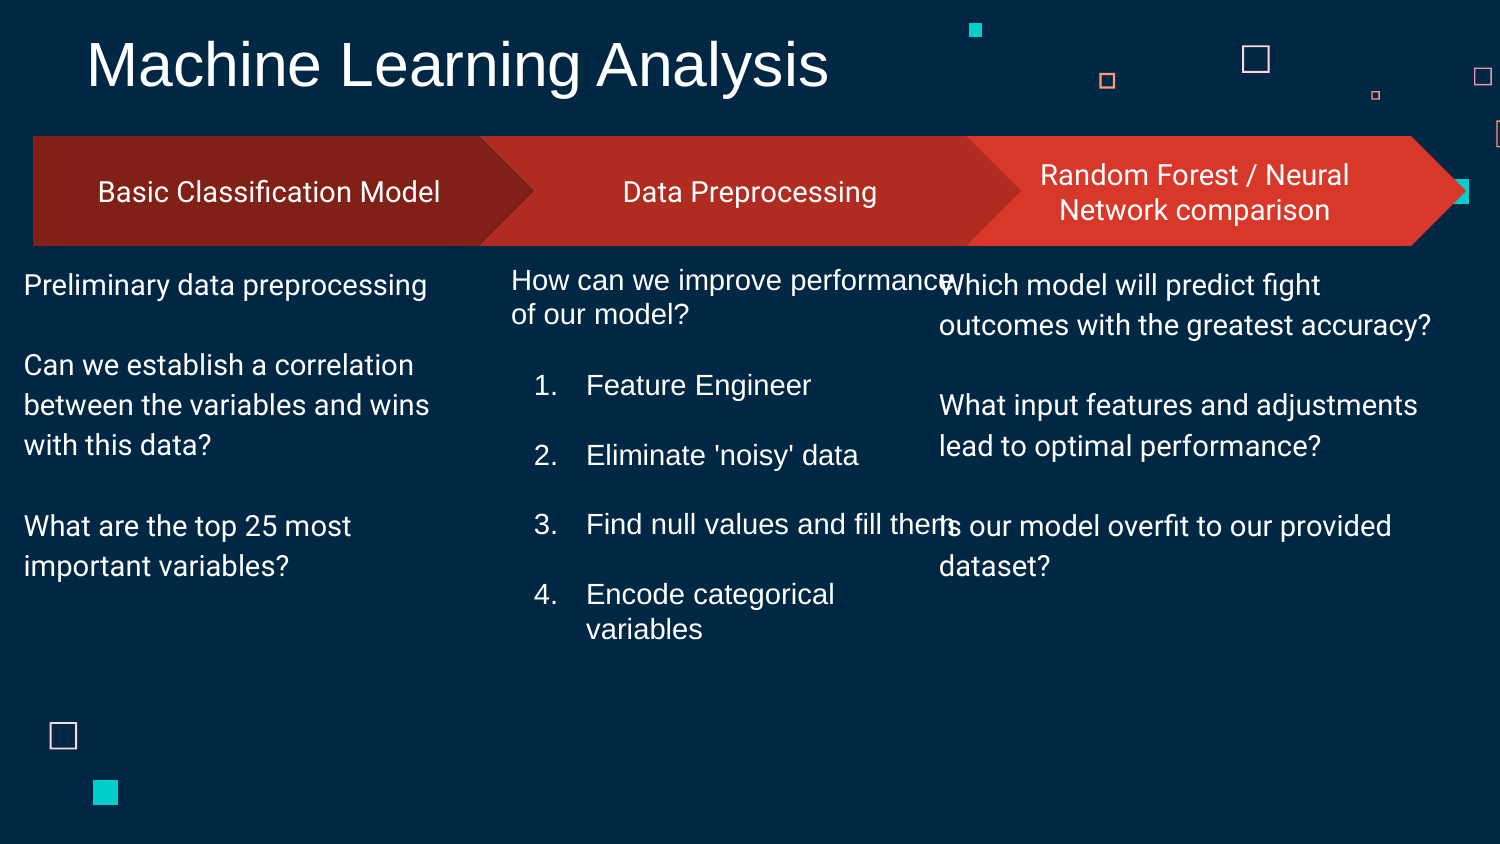

# Machine Learning Analysis
Data Preprocessing
How can we improve performance of our model?

Feature Engineer

Eliminate 'noisy' data

Find null values and fill them

Encode categorical variables

Random Forest / Neural Network comparison
Which model will predict fight outcomes with the greatest accuracy?

What input features and adjustments lead to optimal performance?

Is our model overfit to our provided dataset?
Basic Classification Model
Preliminary data preprocessing

Can we establish a correlation between the variables and wins with this data?

What are the top 25 most important variables?